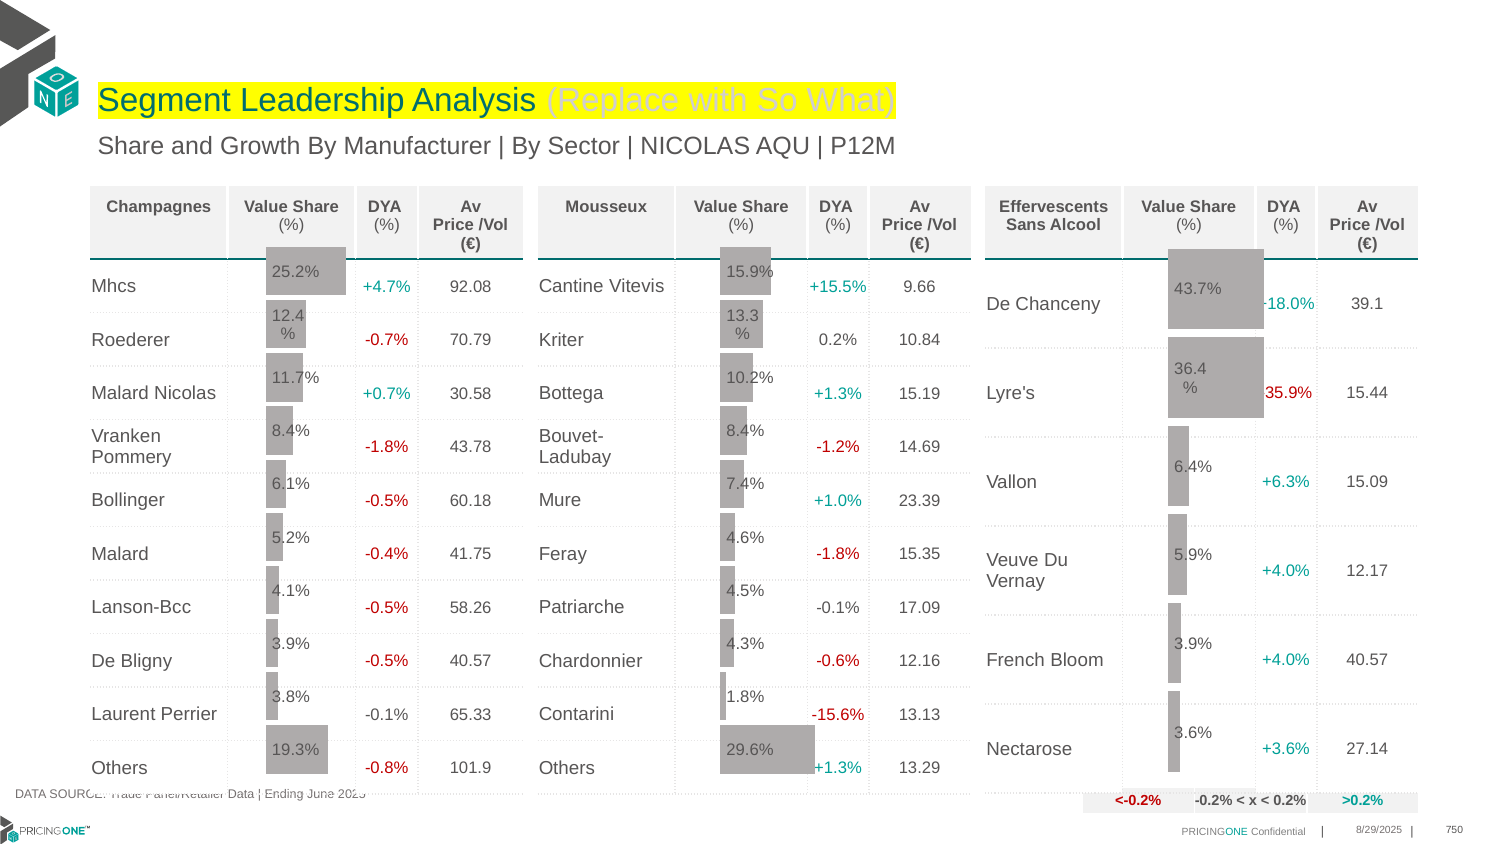

# Segment Leadership Analysis (Replace with So What)
Share and Growth By Manufacturer | By Sector | NICOLAS AQU | P12M
| Mousseux | Value Share (%) | DYA (%) | Av Price /Vol (€) |
| --- | --- | --- | --- |
| Cantine Vitevis |  | +15.5% | 9.66 |
| Kriter |  | 0.2% | 10.84 |
| Bottega |  | +1.3% | 15.19 |
| Bouvet-Ladubay |  | -1.2% | 14.69 |
| Mure |  | +1.0% | 23.39 |
| Feray |  | -1.8% | 15.35 |
| Patriarche |  | -0.1% | 17.09 |
| Chardonnier |  | -0.6% | 12.16 |
| Contarini |  | -15.6% | 13.13 |
| Others |  | +1.3% | 13.29 |
| Champagnes | Value Share (%) | DYA (%) | Av Price /Vol (€) |
| --- | --- | --- | --- |
| Mhcs |  | +4.7% | 92.08 |
| Roederer |  | -0.7% | 70.79 |
| Malard Nicolas |  | +0.7% | 30.58 |
| Vranken Pommery |  | -1.8% | 43.78 |
| Bollinger |  | -0.5% | 60.18 |
| Malard |  | -0.4% | 41.75 |
| Lanson-Bcc |  | -0.5% | 58.26 |
| De Bligny |  | -0.5% | 40.57 |
| Laurent Perrier |  | -0.1% | 65.33 |
| Others |  | -0.8% | 101.9 |
| Effervescents Sans Alcool | Value Share (%) | DYA (%) | Av Price /Vol (€) |
| --- | --- | --- | --- |
| De Chanceny |  | +18.0% | 39.1 |
| Lyre's |  | -35.9% | 15.44 |
| Vallon |  | +6.3% | 15.09 |
| Veuve Du Vernay |  | +4.0% | 12.17 |
| French Bloom |  | +4.0% | 40.57 |
| Nectarose |  | +3.6% | 27.14 |

### Chart

| Category | Champagnes | NICOLAS AQU |
|---|---|
|  | 0.2515628694326166 |

### Chart

| Category | Mousseux | NICOLAS AQU |
|---|---|
|  | 0.15852146830500333 |

### Chart

| Category | Effervescents Sans Alcool | NICOLAS AQU |
|---|---|
|  | 0.43679013490334245 |
DATA SOURCE: Trade Panel/Retailer Data | Ending June 2025
| <-0.2% | -0.2% < x < 0.2% | >0.2% |
| --- | --- | --- |

8/29/2025
750